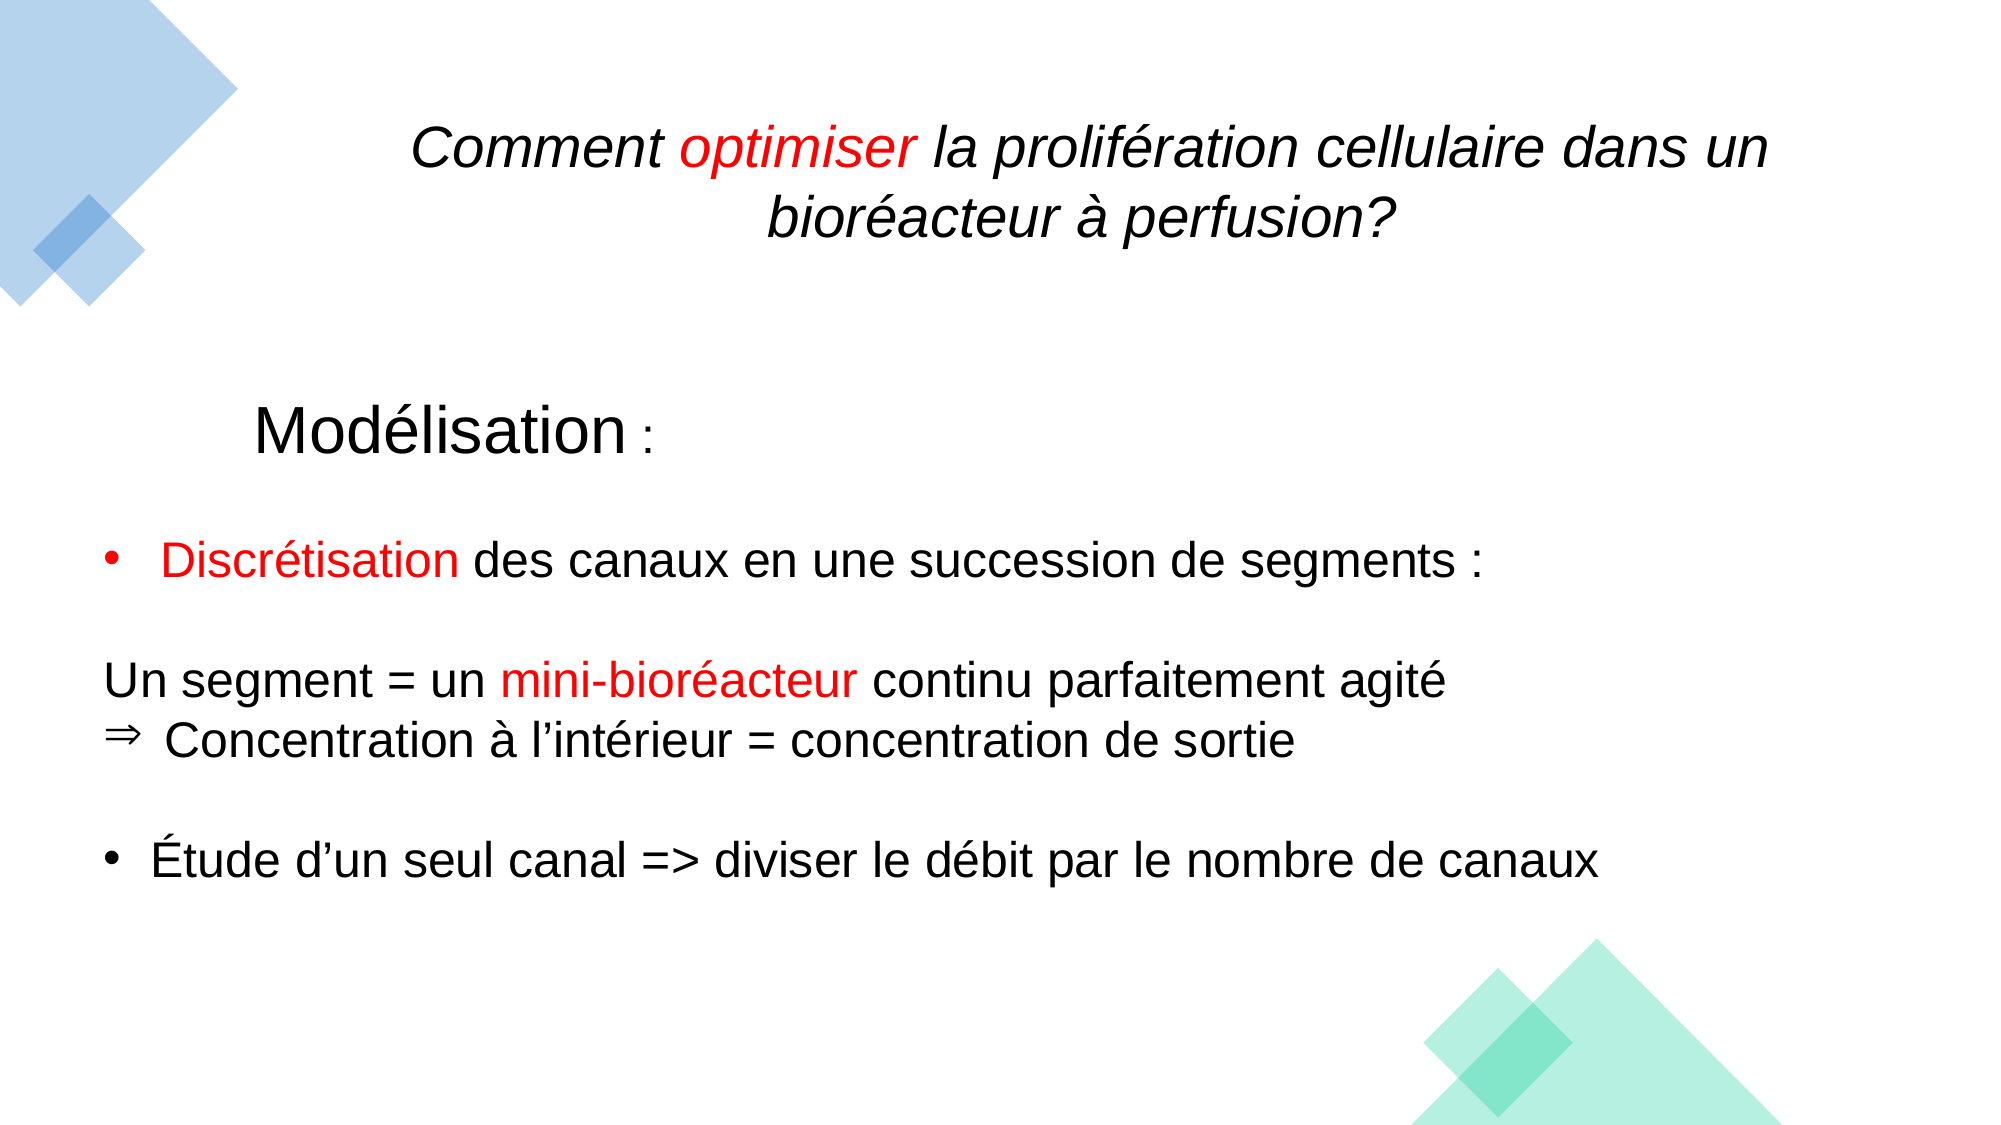

Comment optimiser la prolifération cellulaire dans un bioréacteur à perfusion?

	Modélisation :

Discrétisation des canaux en une succession de segments :

Un segment = un mini-bioréacteur continu parfaitement agité
 Concentration à l’intérieur = concentration de sortie

Étude d’un seul canal => diviser le débit par le nombre de canaux